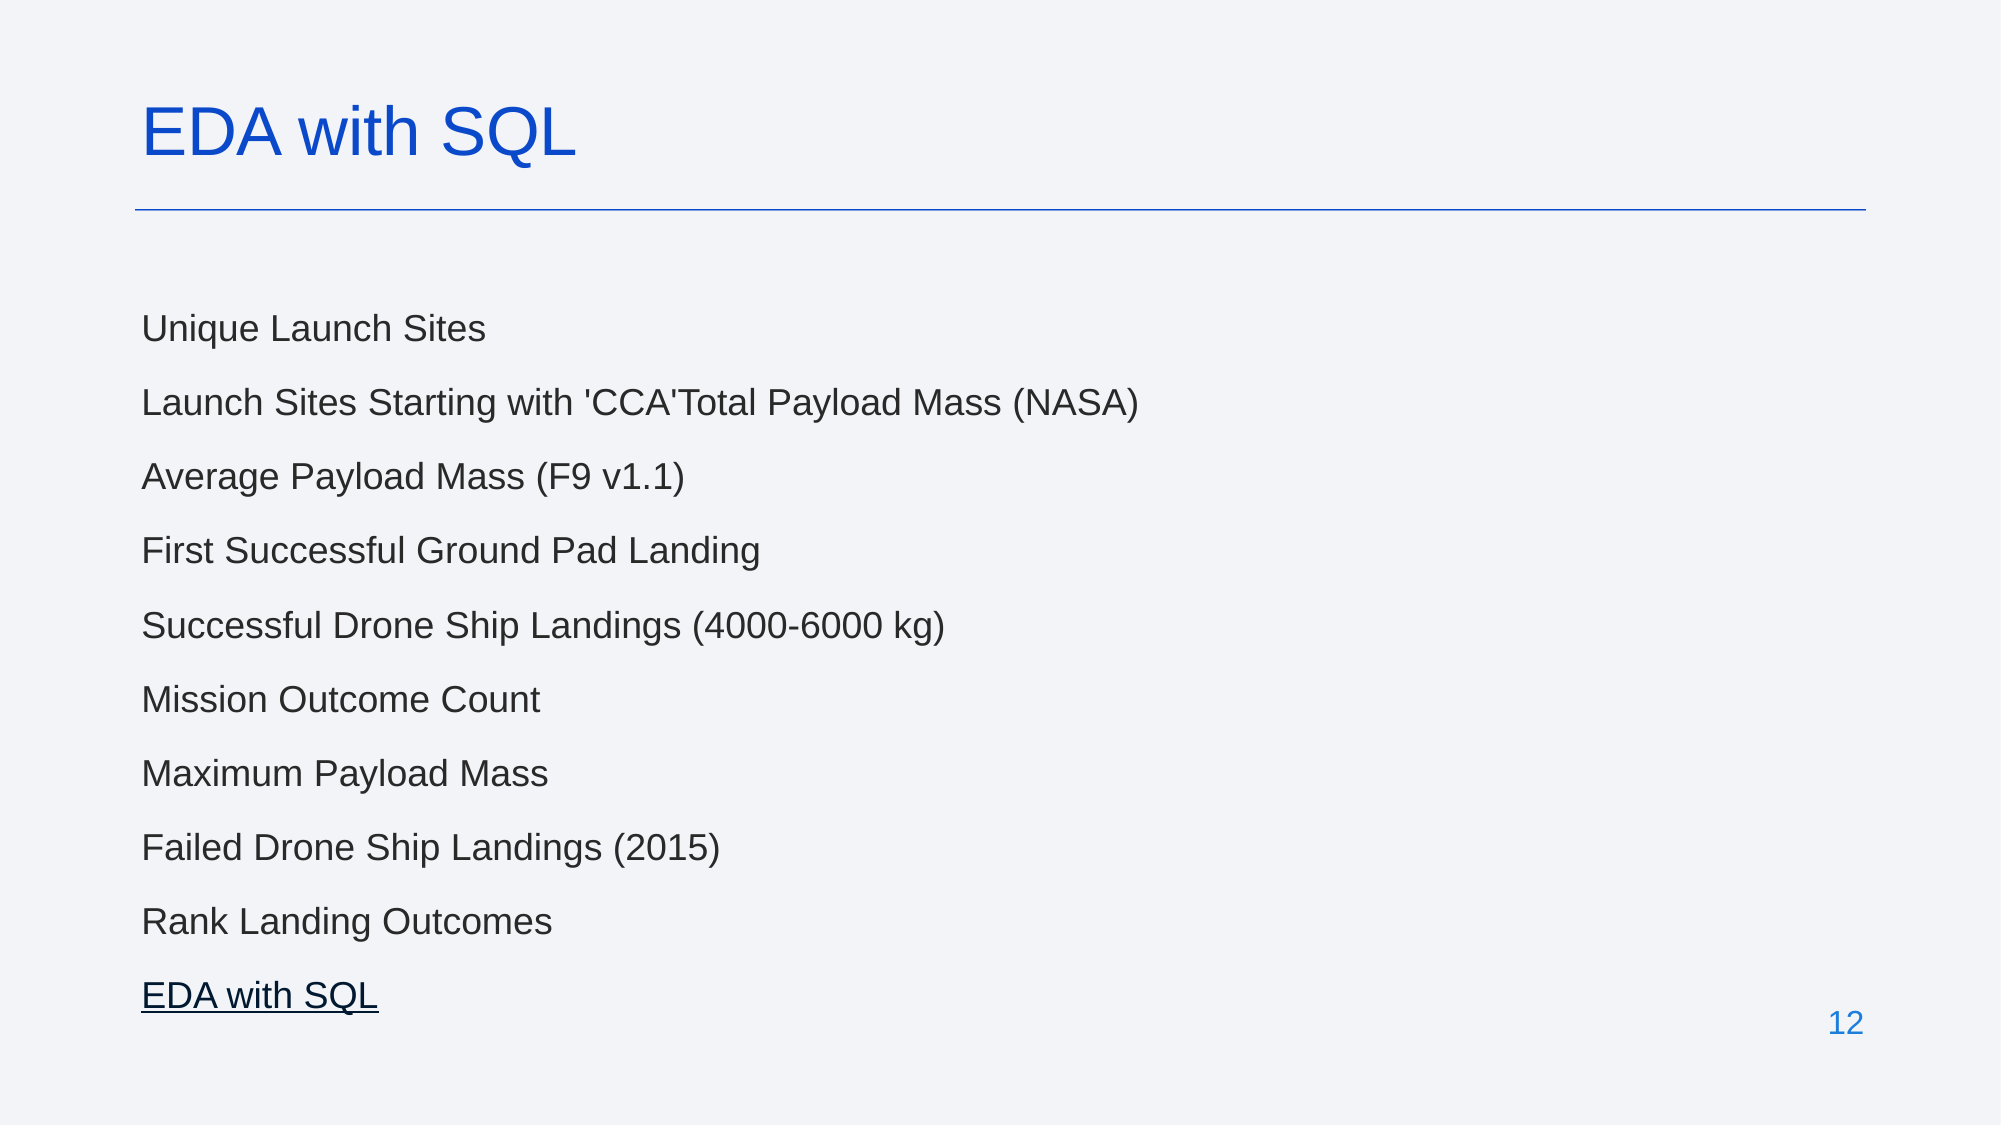

EDA with SQL
Unique Launch Sites
Launch Sites Starting with 'CCA'Total Payload Mass (NASA)
Average Payload Mass (F9 v1.1)
First Successful Ground Pad Landing
Successful Drone Ship Landings (4000-6000 kg)
Mission Outcome Count
Maximum Payload Mass
Failed Drone Ship Landings (2015)
Rank Landing Outcomes
EDA with SQL

12